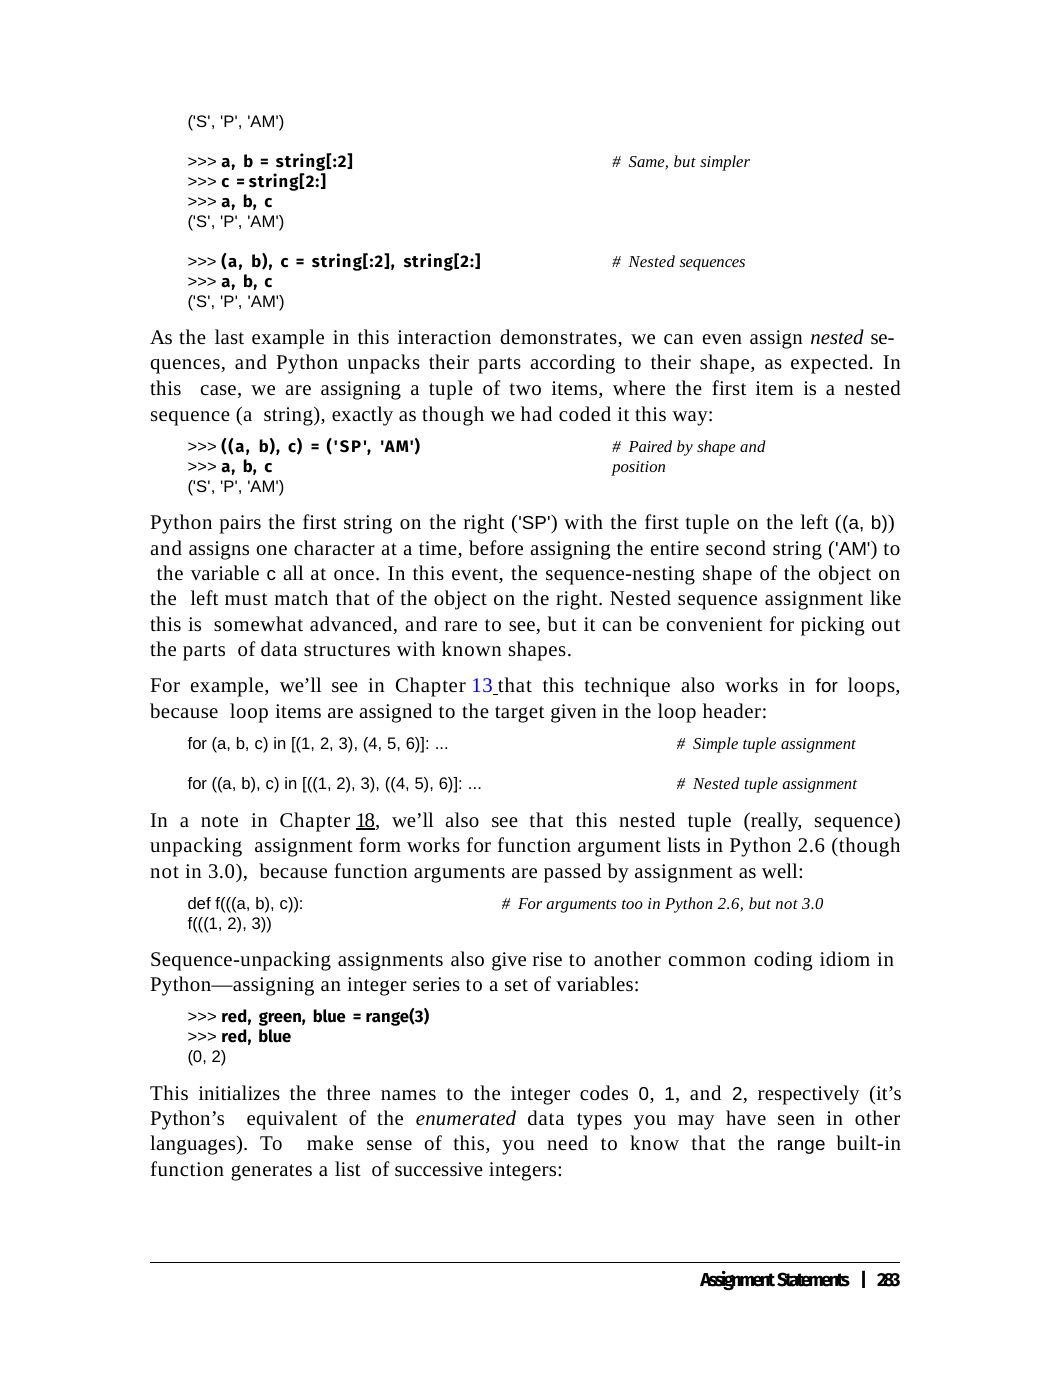

('S', 'P', 'AM')
>>> a, b = string[:2]
>>> c = string[2:]
>>> a, b, c
('S', 'P', 'AM')
# Same, but simpler
>>> (a, b), c = string[:2], string[2:]
>>> a, b, c
('S', 'P', 'AM')
# Nested sequences
As the last example in this interaction demonstrates, we can even assign nested se-  quences, and Python unpacks their parts according to their shape, as expected. In this  case, we are assigning a tuple of two items, where the first item is a nested sequence (a  string), exactly as though we had coded it this way:
>>> ((a, b), c) = ('SP', 'AM')
>>> a, b, c
('S', 'P', 'AM')
# Paired by shape and position
Python pairs the first string on the right ('SP') with the first tuple on the left ((a, b))  and assigns one character at a time, before assigning the entire second string ('AM') to  the variable c all at once. In this event, the sequence-nesting shape of the object on the  left must match that of the object on the right. Nested sequence assignment like this is  somewhat advanced, and rare to see, but it can be convenient for picking out the parts  of data structures with known shapes.
For example, we’ll see in Chapter 13 that this technique also works in for loops, because  loop items are assigned to the target given in the loop header:
for (a, b, c) in [(1, 2, 3), (4, 5, 6)]: ...	# Simple tuple assignment

for ((a, b), c) in [((1, 2), 3), ((4, 5), 6)]: ...	# Nested tuple assignment
In a note in Chapter 18, we’ll also see that this nested tuple (really, sequence) unpacking  assignment form works for function argument lists in Python 2.6 (though not in 3.0),  because function arguments are passed by assignment as well:
def f(((a, b), c)):	# For arguments too in Python 2.6, but not 3.0
f(((1, 2), 3))
Sequence-unpacking assignments also give rise to another common coding idiom in  Python—assigning an integer series to a set of variables:
>>> red, green, blue = range(3)
>>> red, blue
(0, 2)
This initializes the three names to the integer codes 0, 1, and 2, respectively (it’s Python’s  equivalent of the enumerated data types you may have seen in other languages). To  make sense of this, you need to know that the range built-in function generates a list  of successive integers:

Assignment Statements  |  283